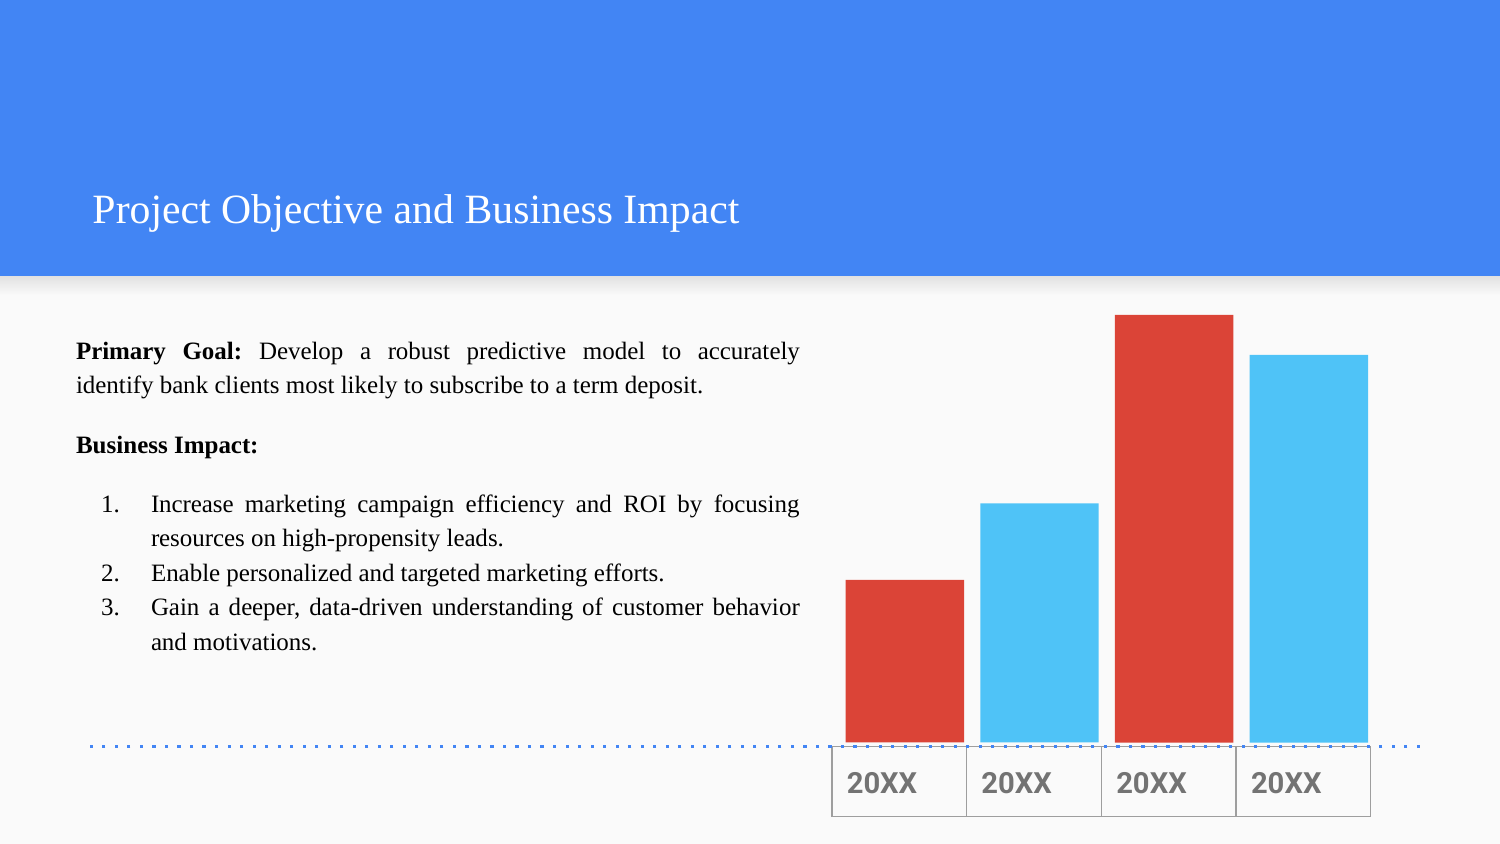

# Project Objective and Business Impact
Primary Goal: Develop a robust predictive model to accurately identify bank clients most likely to subscribe to a term deposit.
Business Impact:
Increase marketing campaign efficiency and ROI by focusing resources on high-propensity leads.
Enable personalized and targeted marketing efforts.
Gain a deeper, data-driven understanding of customer behavior and motivations.

| 20XX | 20XX | 20XX | 20XX |
| --- | --- | --- | --- |